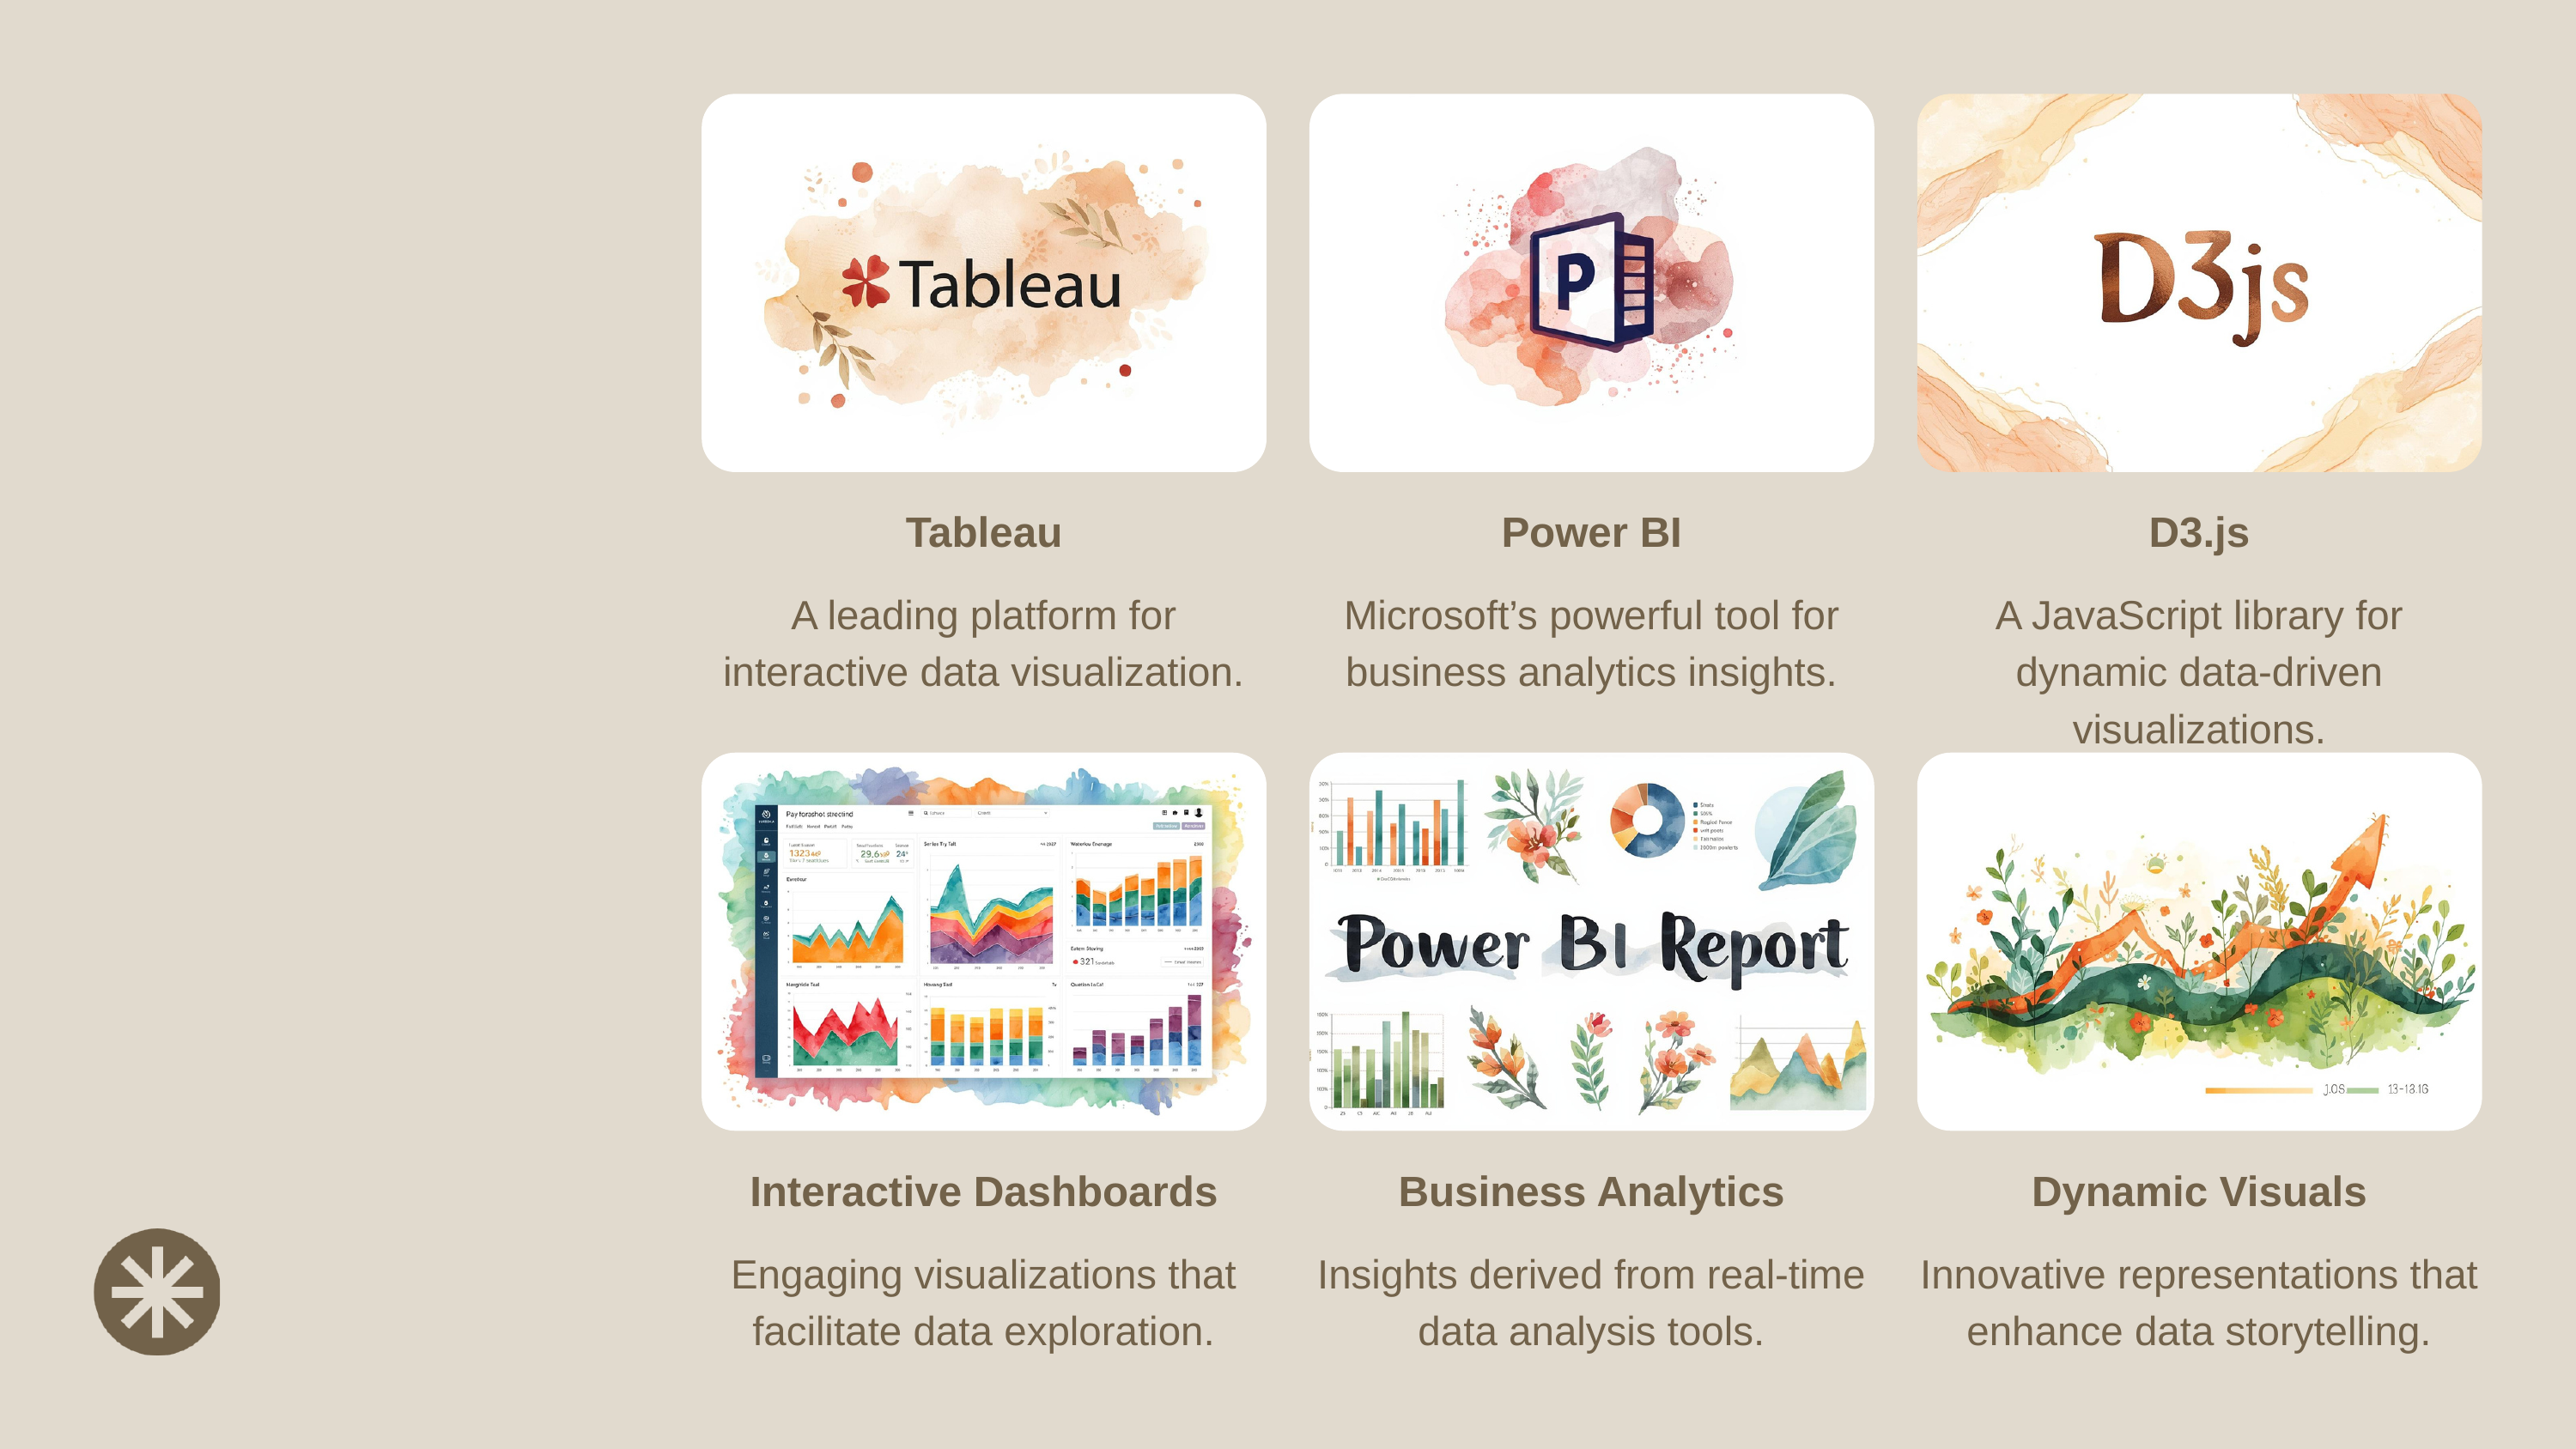

Tableau
A leading platform for interactive data visualization.
Power BI
Microsoft’s powerful tool for business analytics insights.
D3.js
A JavaScript library for dynamic data-driven visualizations.

Interactive Dashboards
Engaging visualizations that facilitate data exploration.
Business Analytics
Insights derived from real-time data analysis tools.
Dynamic Visuals
Innovative representations that enhance data storytelling.